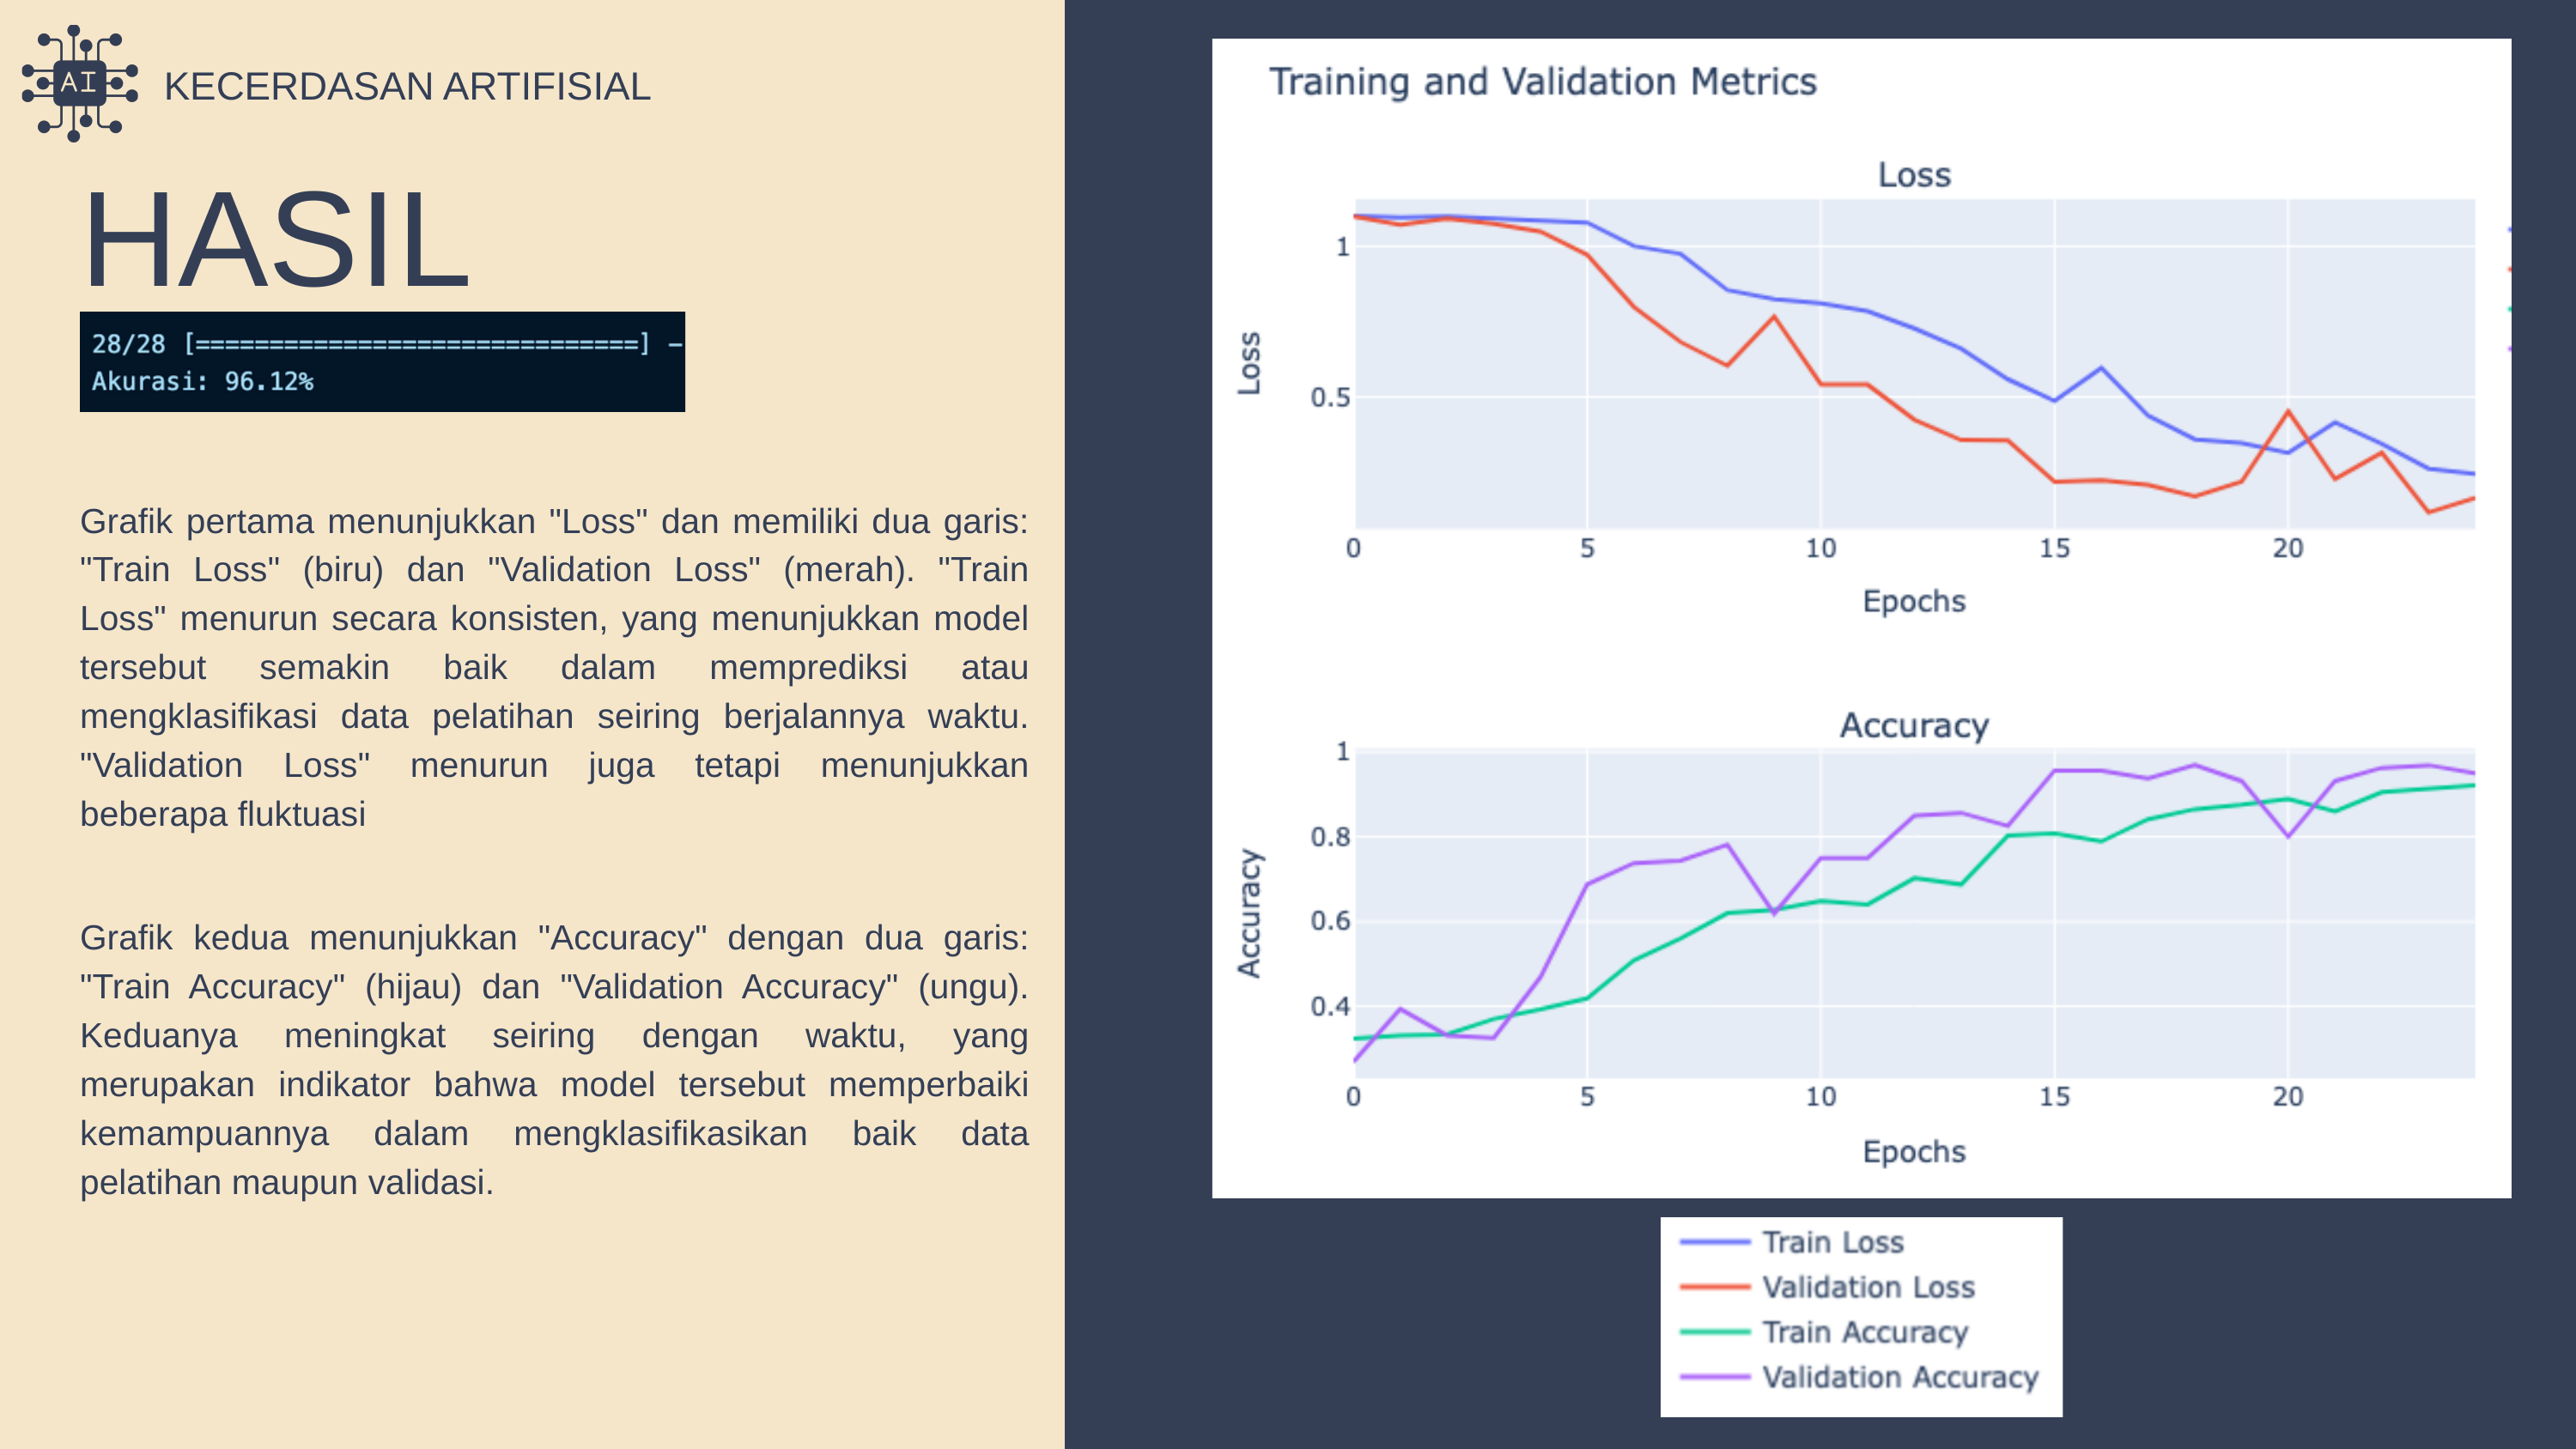

KECERDASAN ARTIFISIAL
HASIL

Grafik pertama menunjukkan "Loss" dan memiliki dua garis: "Train Loss" (biru) dan "Validation Loss" (merah). "Train Loss" menurun secara konsisten, yang menunjukkan model tersebut semakin baik dalam memprediksi atau mengklasifikasi data pelatihan seiring berjalannya waktu. "Validation Loss" menurun juga tetapi menunjukkan beberapa fluktuasi
Grafik kedua menunjukkan "Accuracy" dengan dua garis: "Train Accuracy" (hijau) dan "Validation Accuracy" (ungu). Keduanya meningkat seiring dengan waktu, yang merupakan indikator bahwa model tersebut memperbaiki kemampuannya dalam mengklasifikasikan baik data pelatihan maupun validasi.